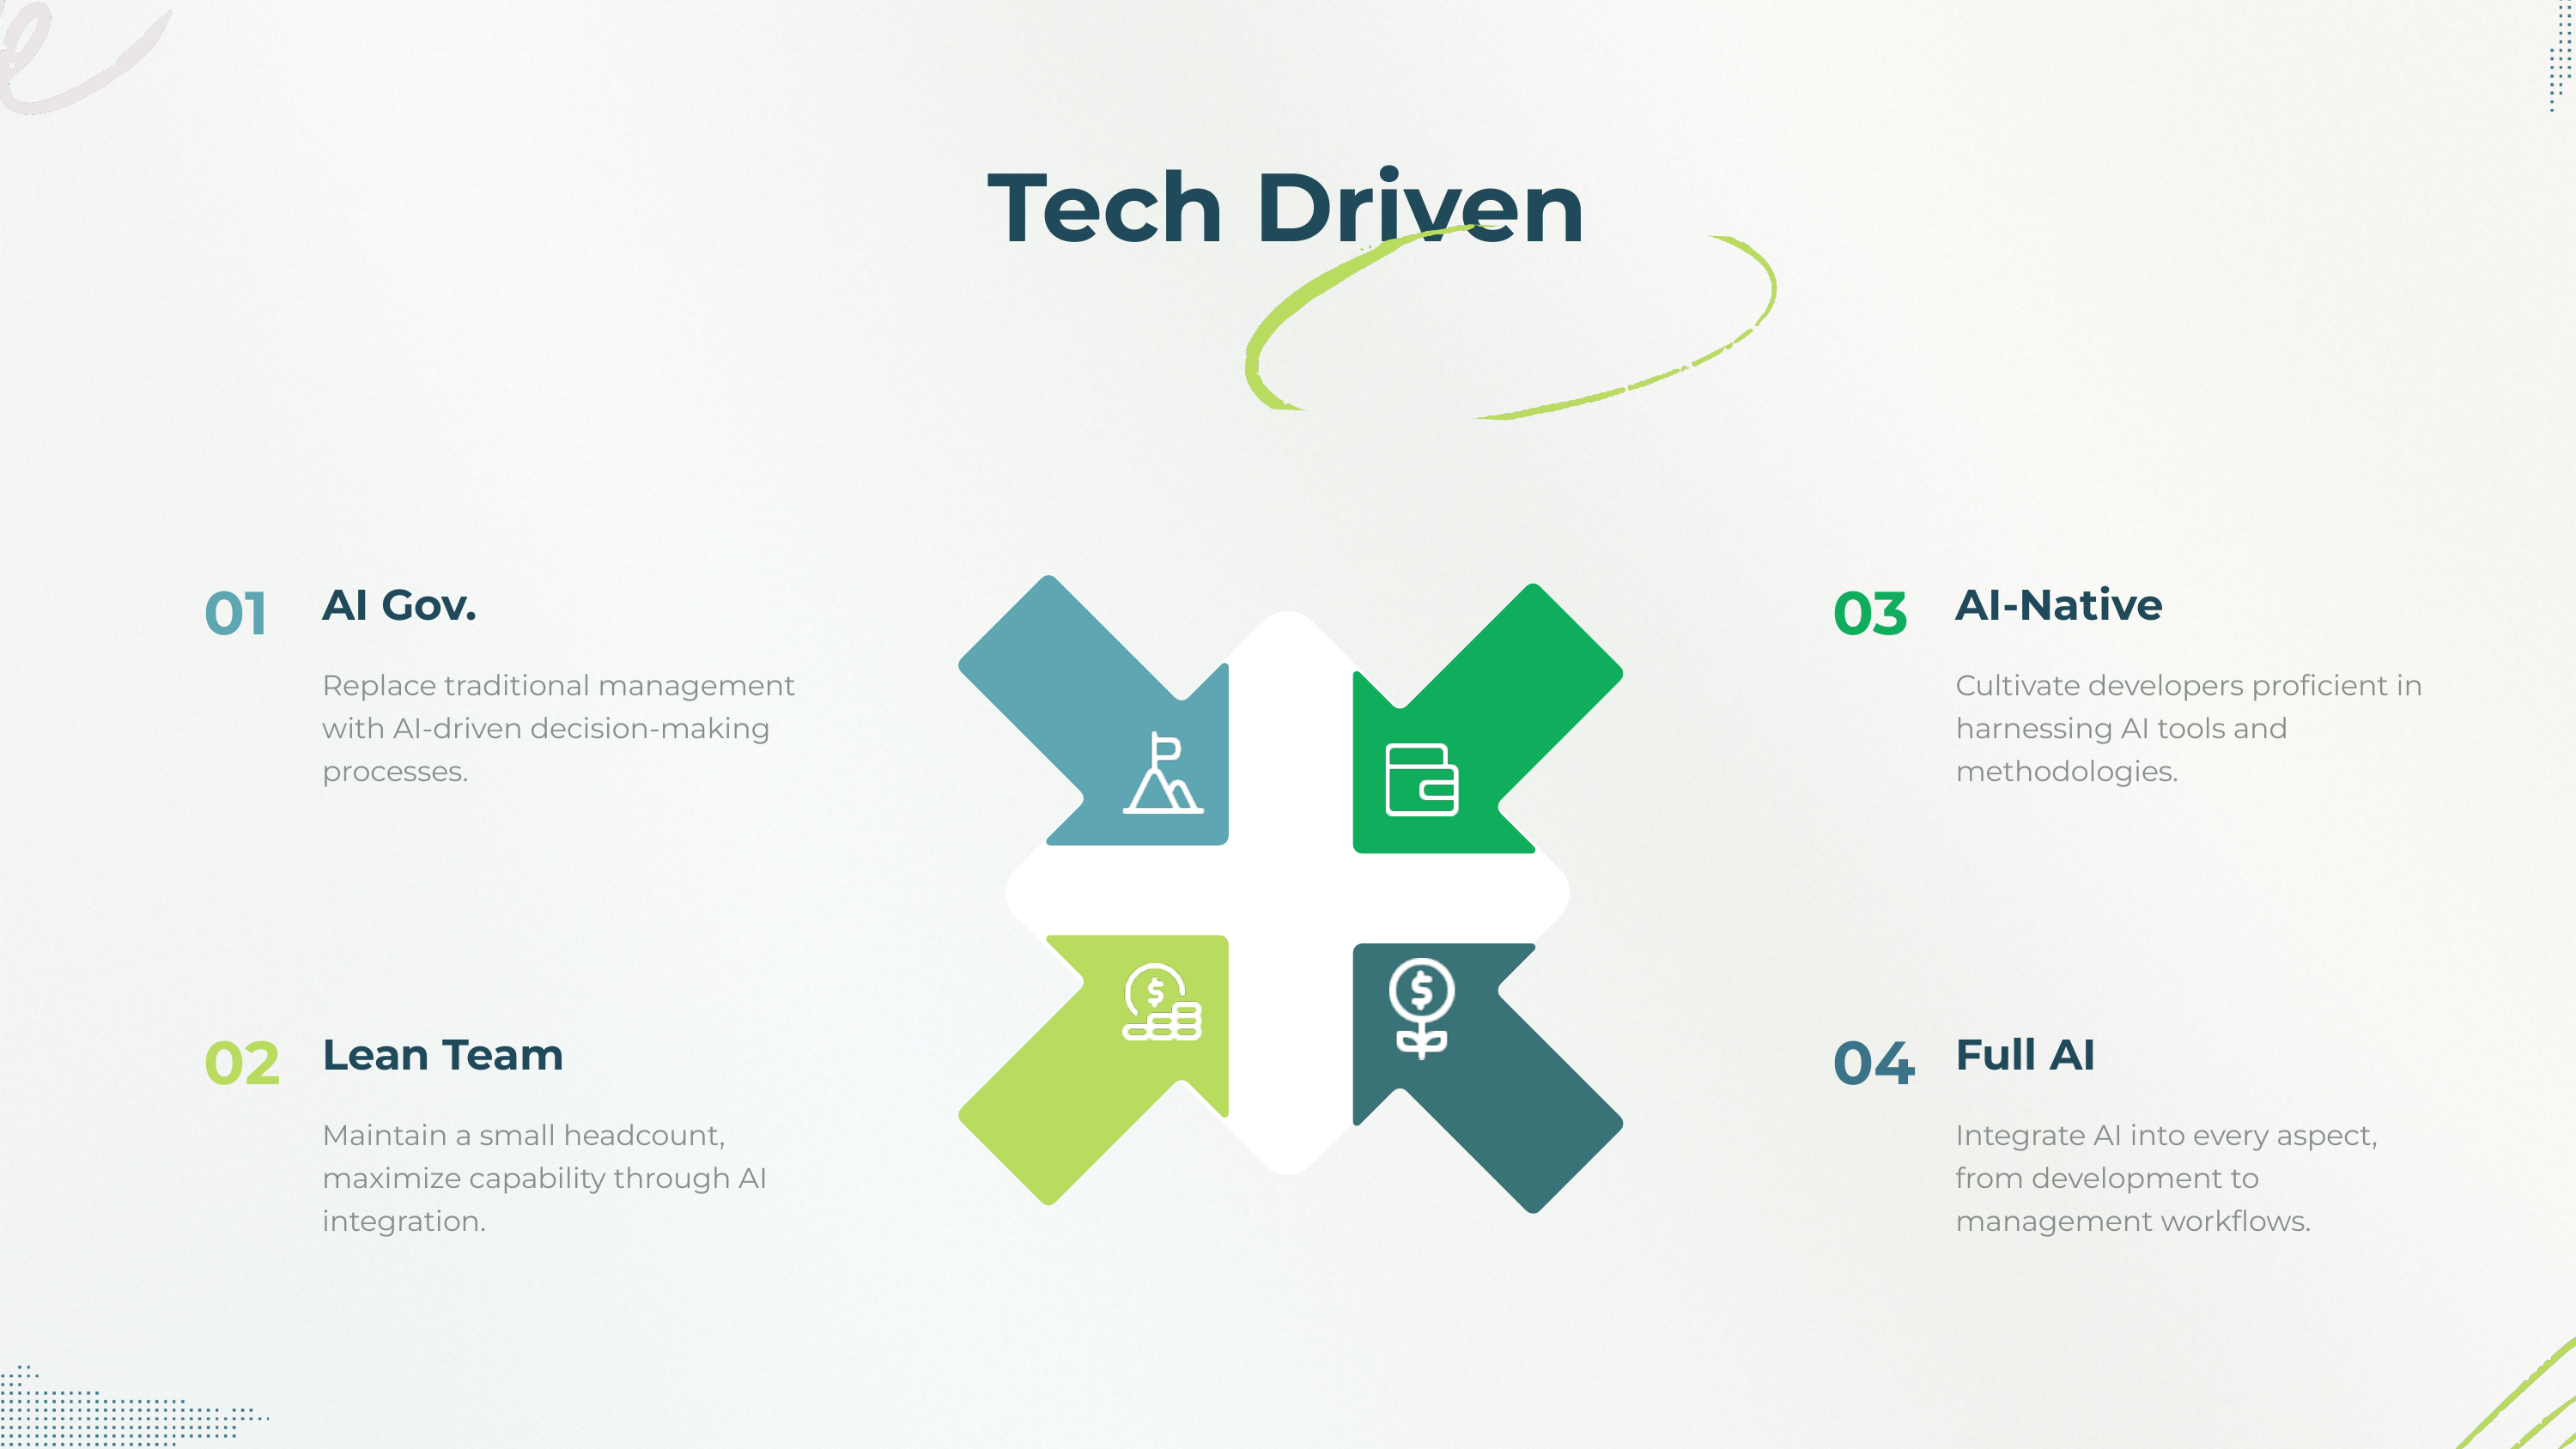

Tech Driven

AI Gov.
AI-Native

01
03

Replace traditional management with AI-driven decision-making processes.
Cultivate developers proficient in harnessing AI tools and methodologies.

Lean Team
Full AI
02
04
Maintain a small headcount, maximize capability through AI integration.
Integrate AI into every aspect, from development to management workflows.